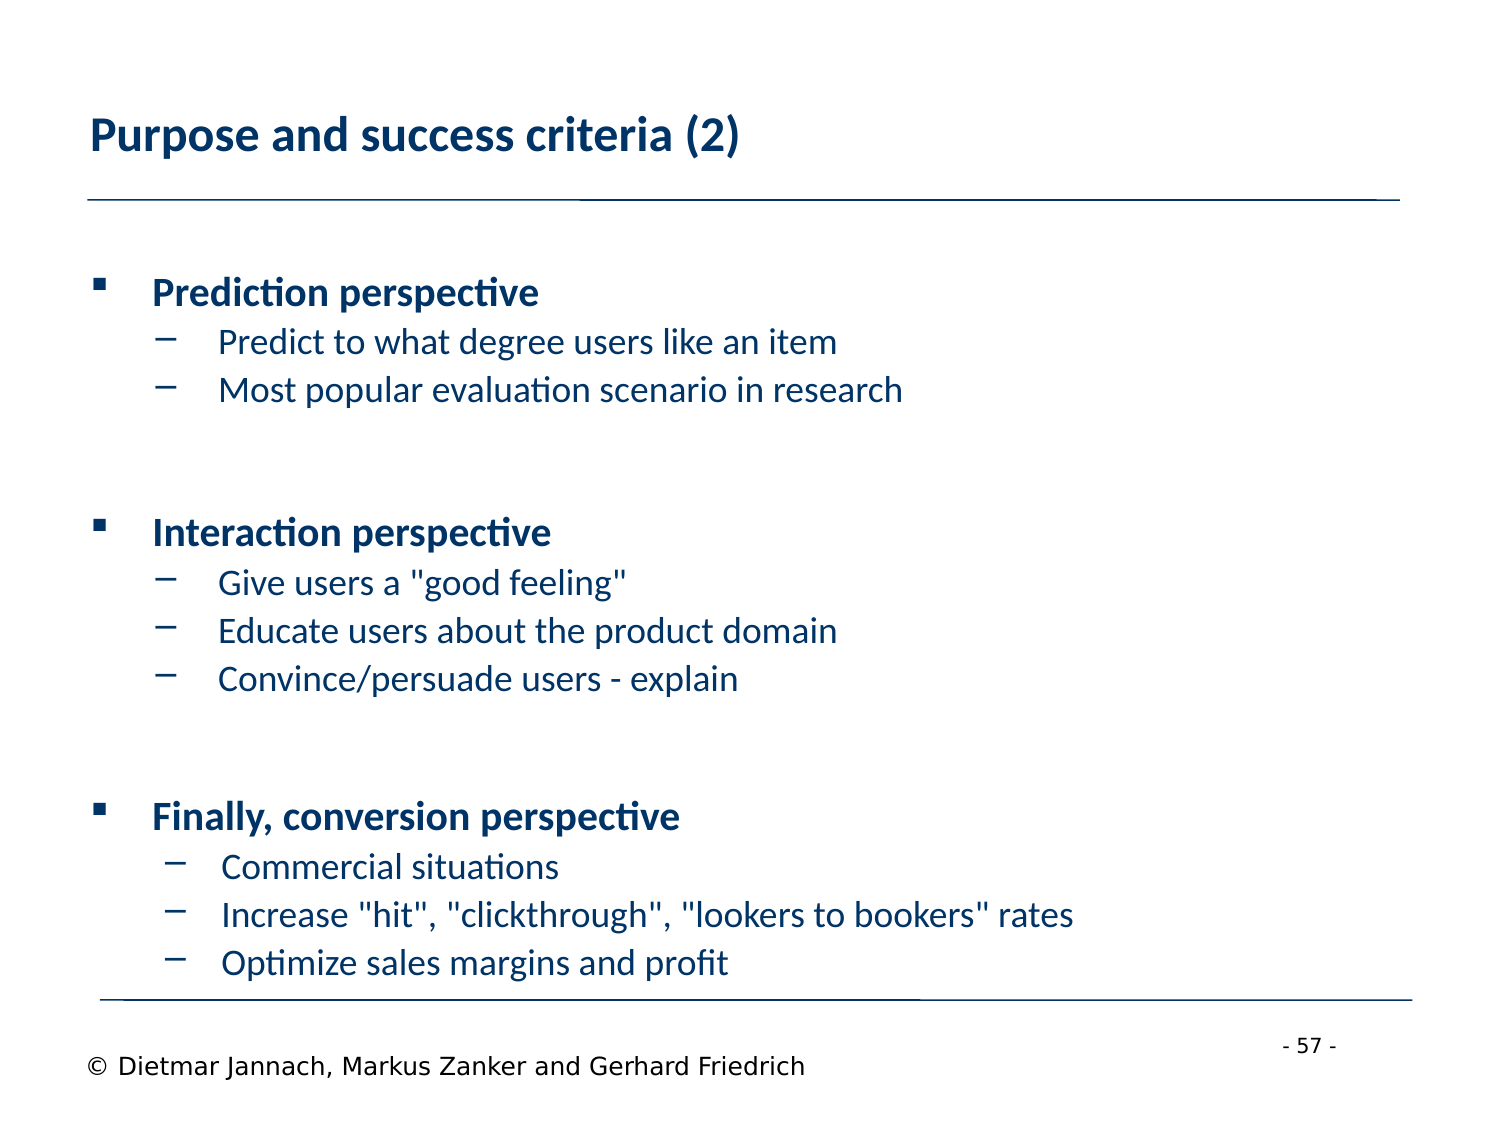

# Purpose and success criteria (2)
Prediction perspective
Predict to what degree users like an item
Most popular evaluation scenario in research

Interaction perspective
Give users a "good feeling"
Educate users about the product domain
Convince/persuade users - explain

Finally, conversion perspective
Commercial situations
Increase "hit", "clickthrough", "lookers to bookers" rates
Optimize sales margins and profit